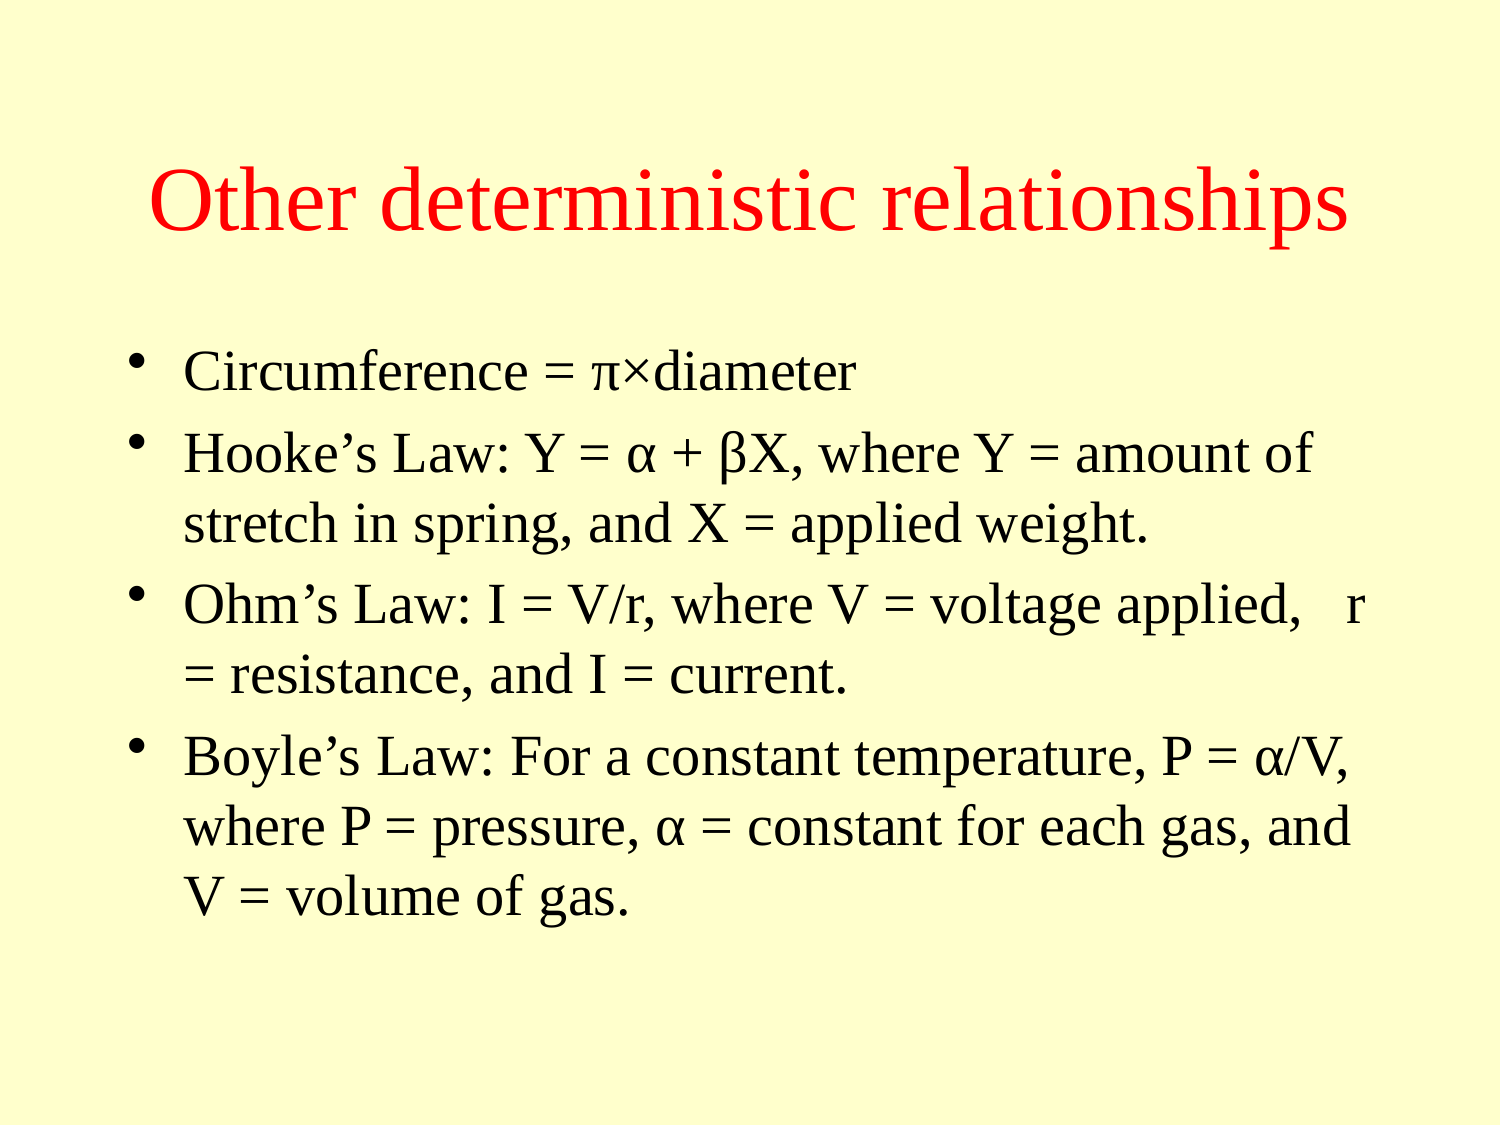

Other deterministic relationships
Circumference = π×diameter
Hooke’s Law: Y = α + βX, where Y = amount of stretch in spring, and X = applied weight.
Ohm’s Law: I = V/r, where V = voltage applied,   r = resistance, and I = current.
Boyle’s Law: For a constant temperature, P = α/V, where P = pressure, α = constant for each gas, and V = volume of gas.